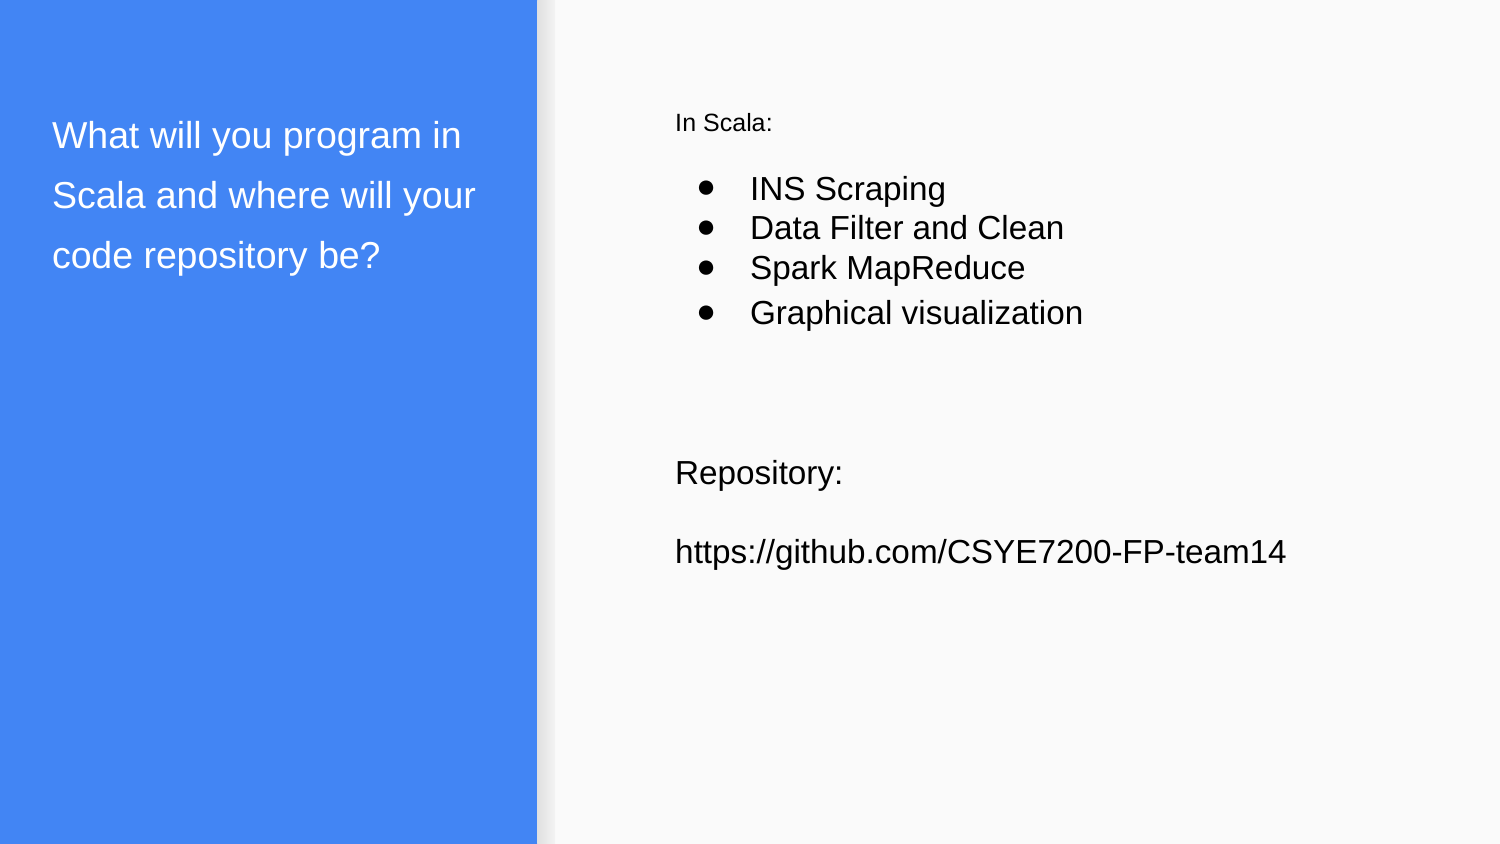

In Scala:

INS Scraping
Data Filter and Clean
Spark MapReduce
Graphical visualization

Repository:

https://github.com/CSYE7200-FP-team14
# What will you program in Scala and where will your code repository be?